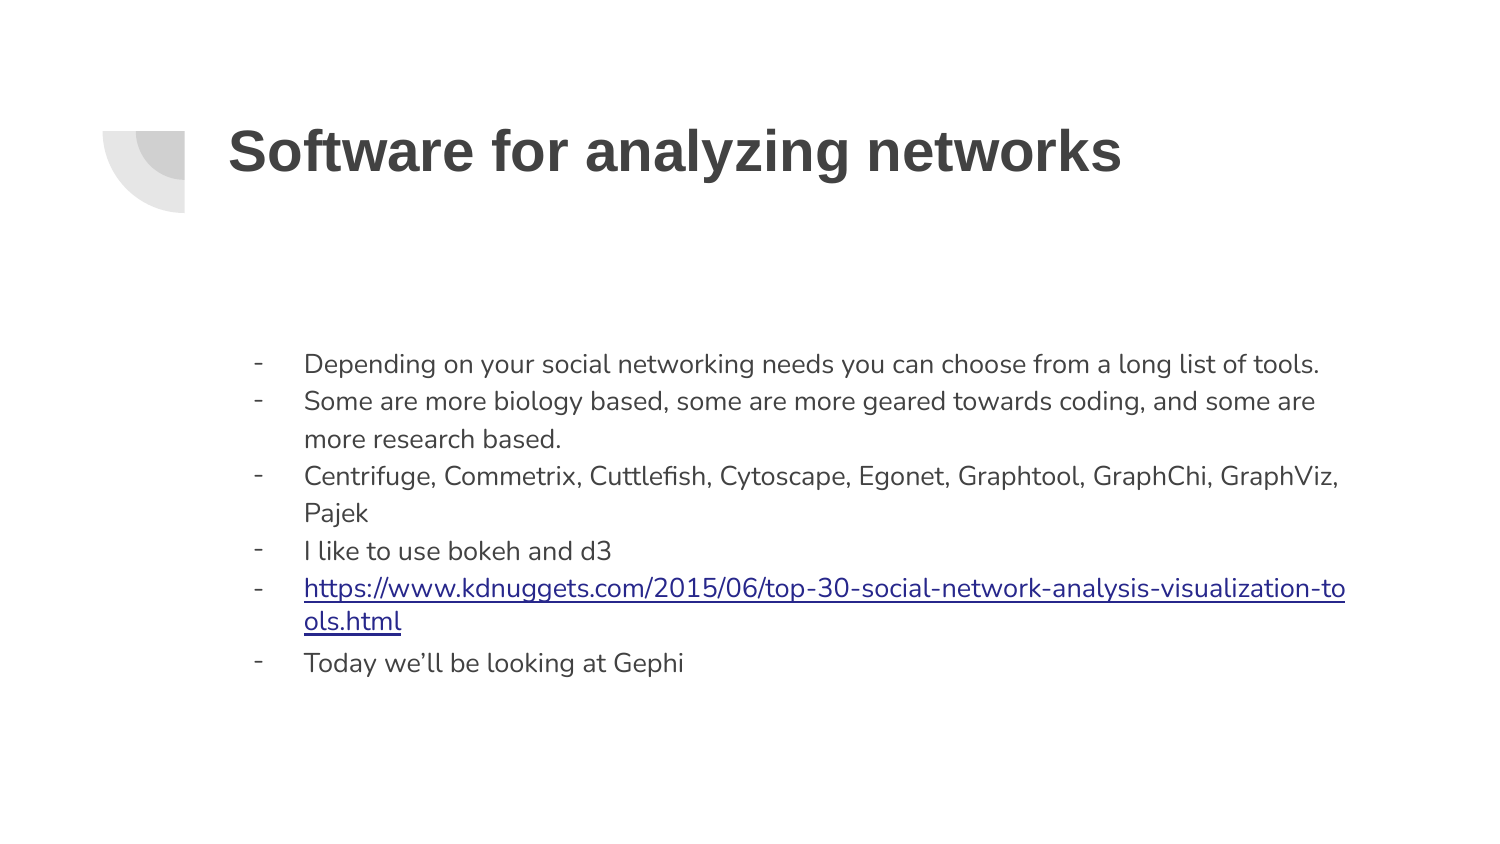

# Software for analyzing networks
Depending on your social networking needs you can choose from a long list of tools.
Some are more biology based, some are more geared towards coding, and some are more research based.
Centrifuge, Commetrix, Cuttlefish, Cytoscape, Egonet, Graphtool, GraphChi, GraphViz, Pajek
I like to use bokeh and d3
https://www.kdnuggets.com/2015/06/top-30-social-network-analysis-visualization-tools.html
Today we’ll be looking at Gephi